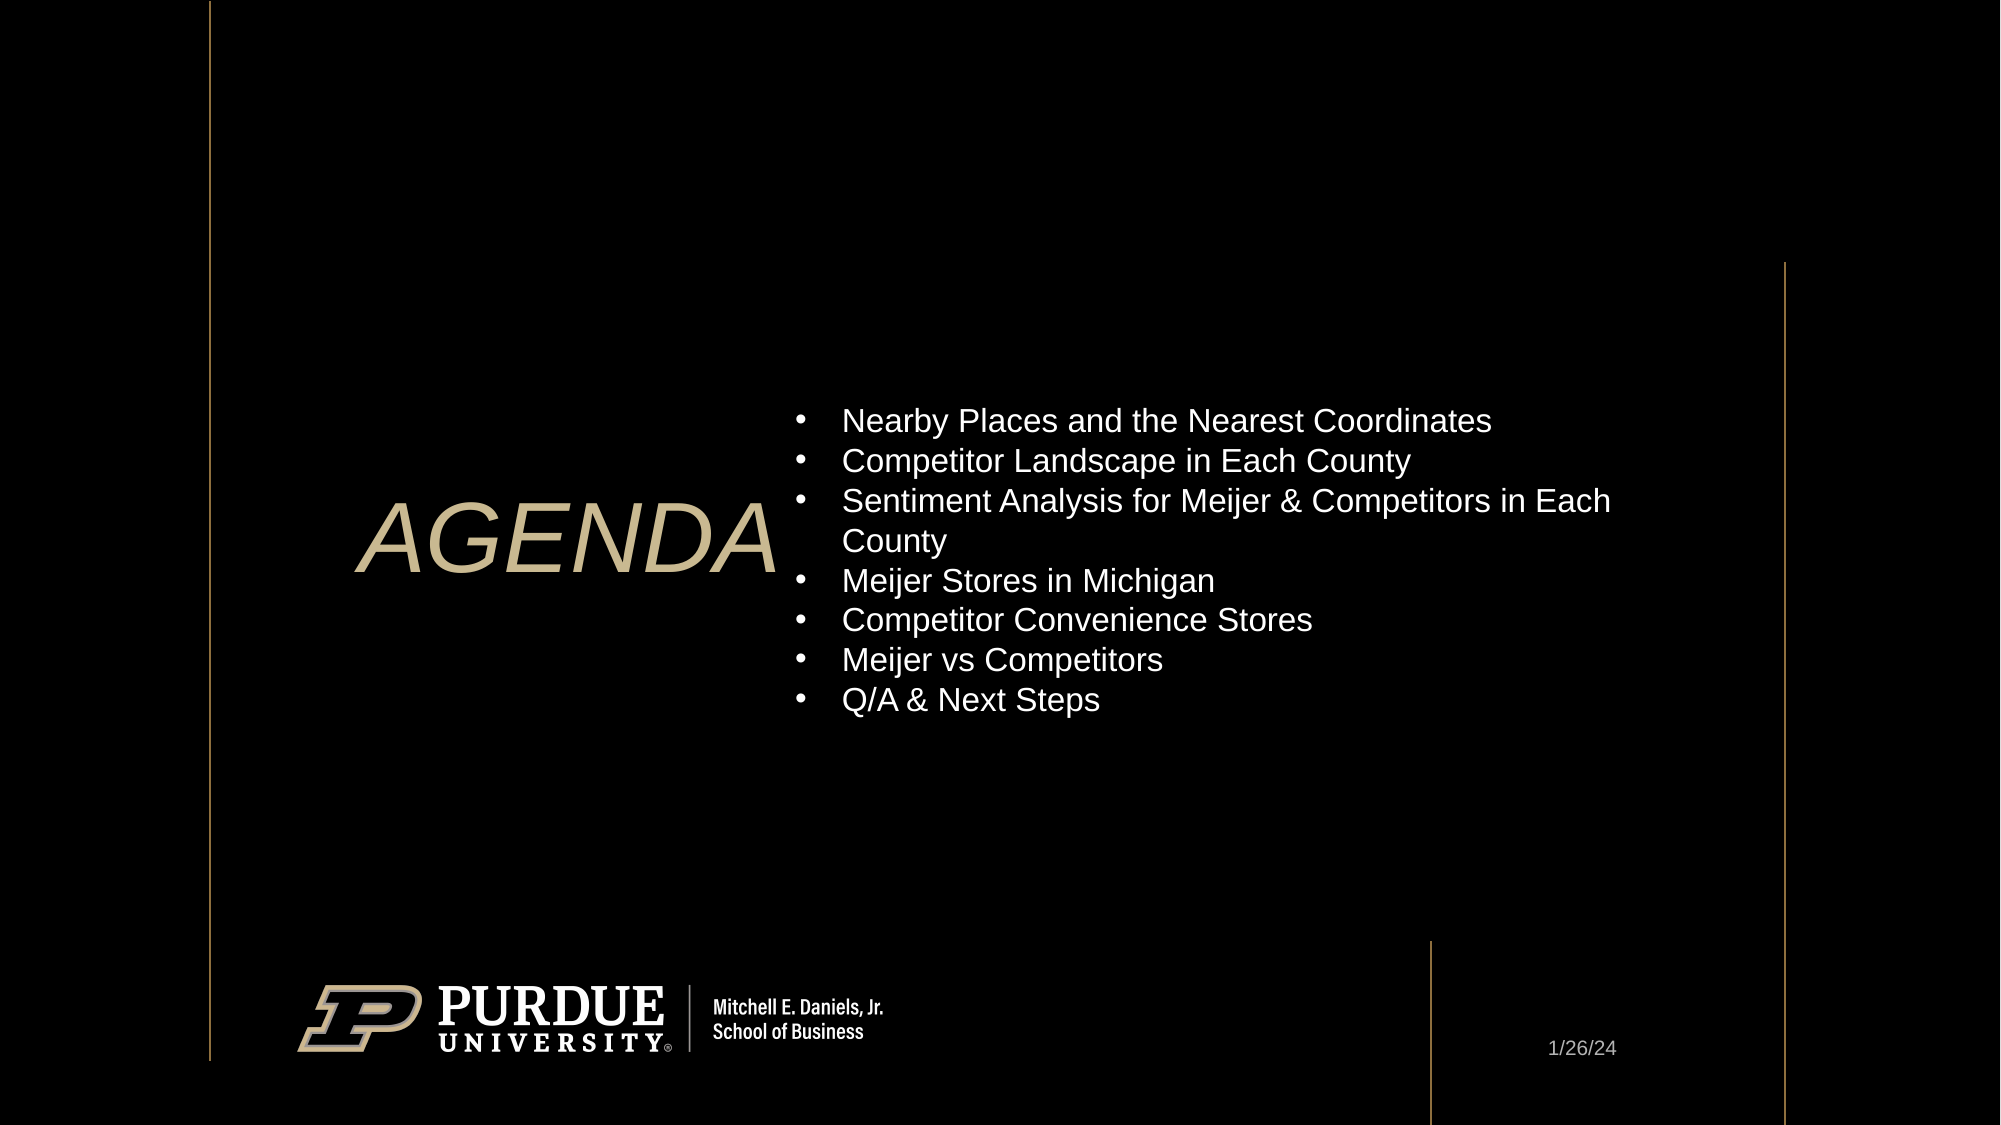

Nearby Places and the Nearest Coordinates
Competitor Landscape in Each County
Sentiment Analysis for Meijer & Competitors in Each County
Meijer Stores in Michigan
Competitor Convenience Stores
Meijer vs Competitors
Q/A & Next Steps
# AGENDA
2
1/26/24